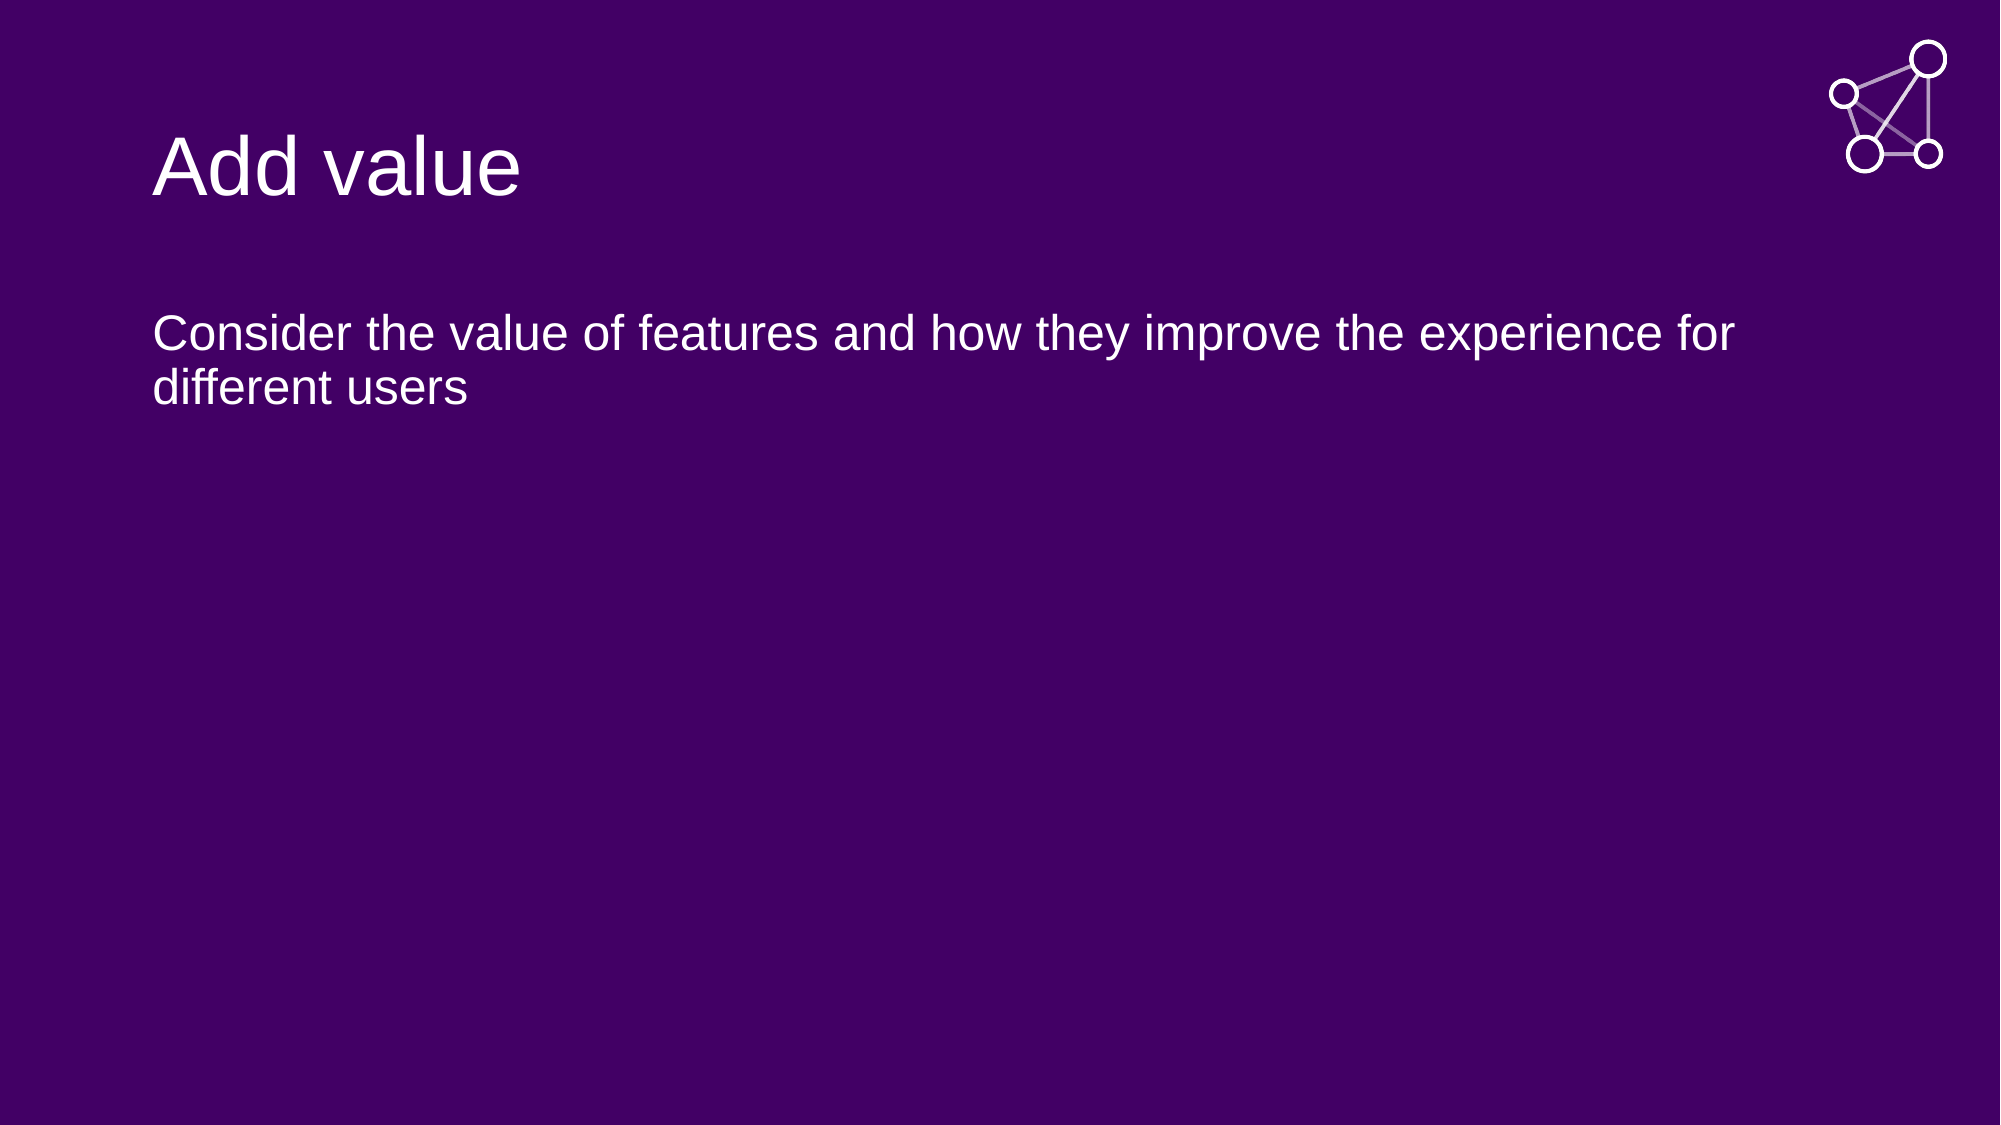

# Add value
Consider the value of features and how they improve the experience for different users